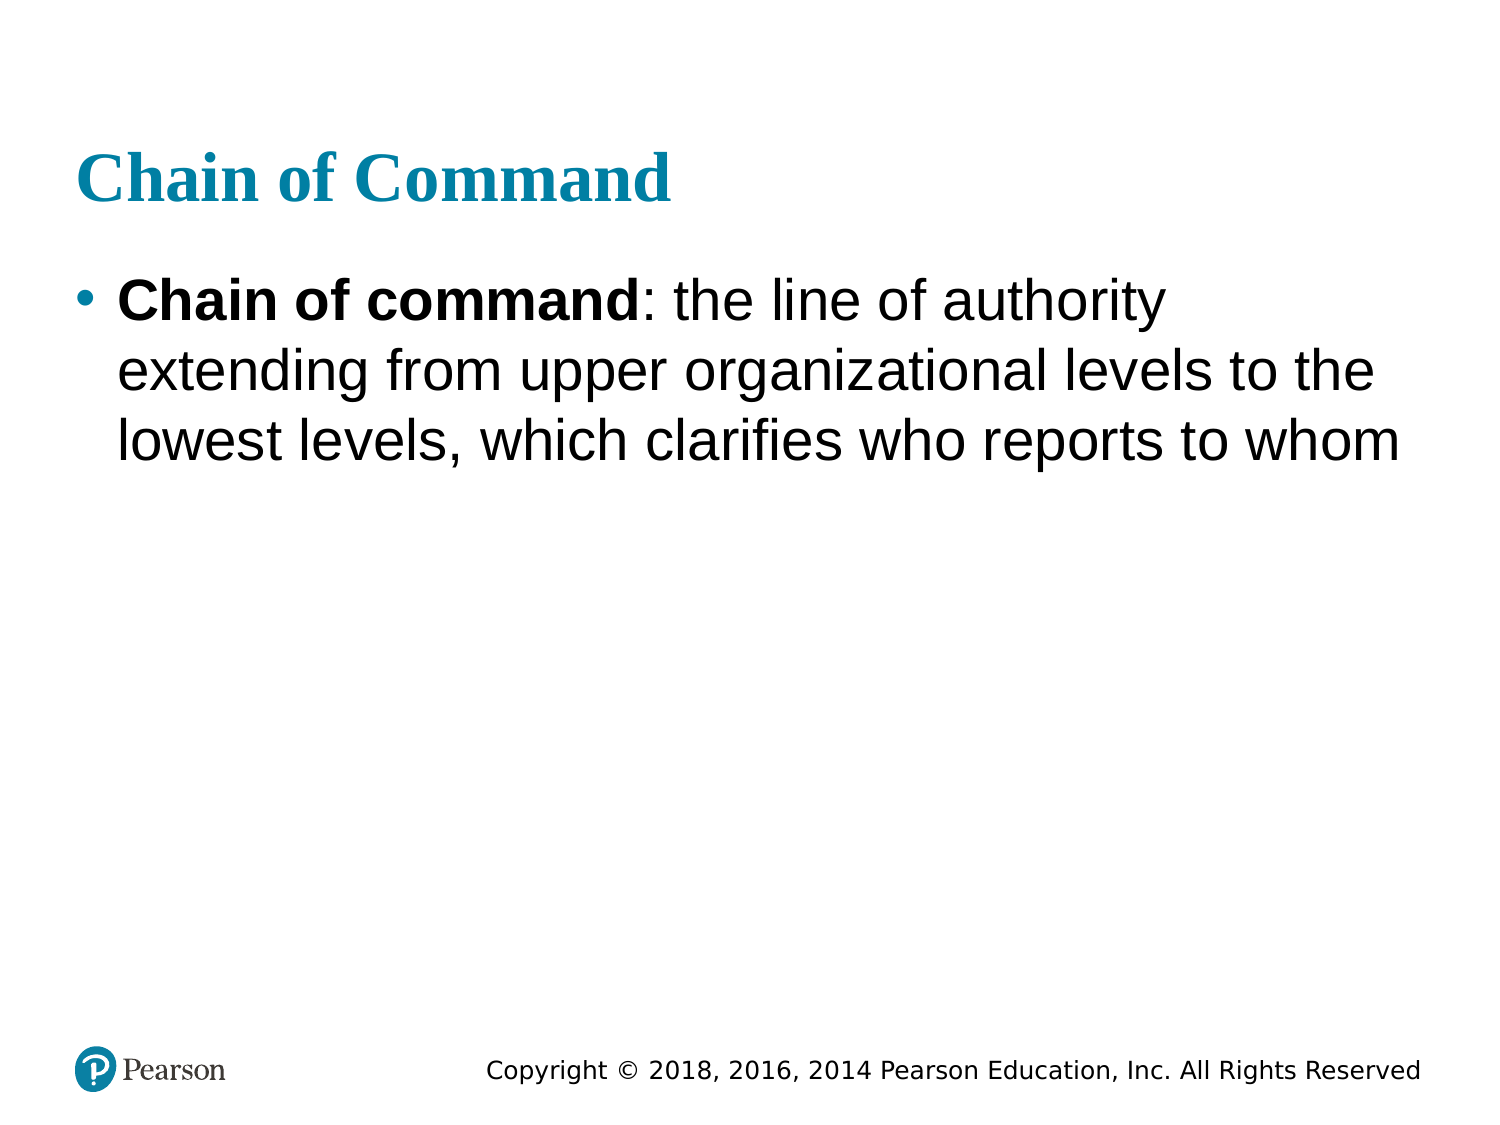

# Chain of Command
Chain of command: the line of authority extending from upper organizational levels to the lowest levels, which clarifies who reports to whom